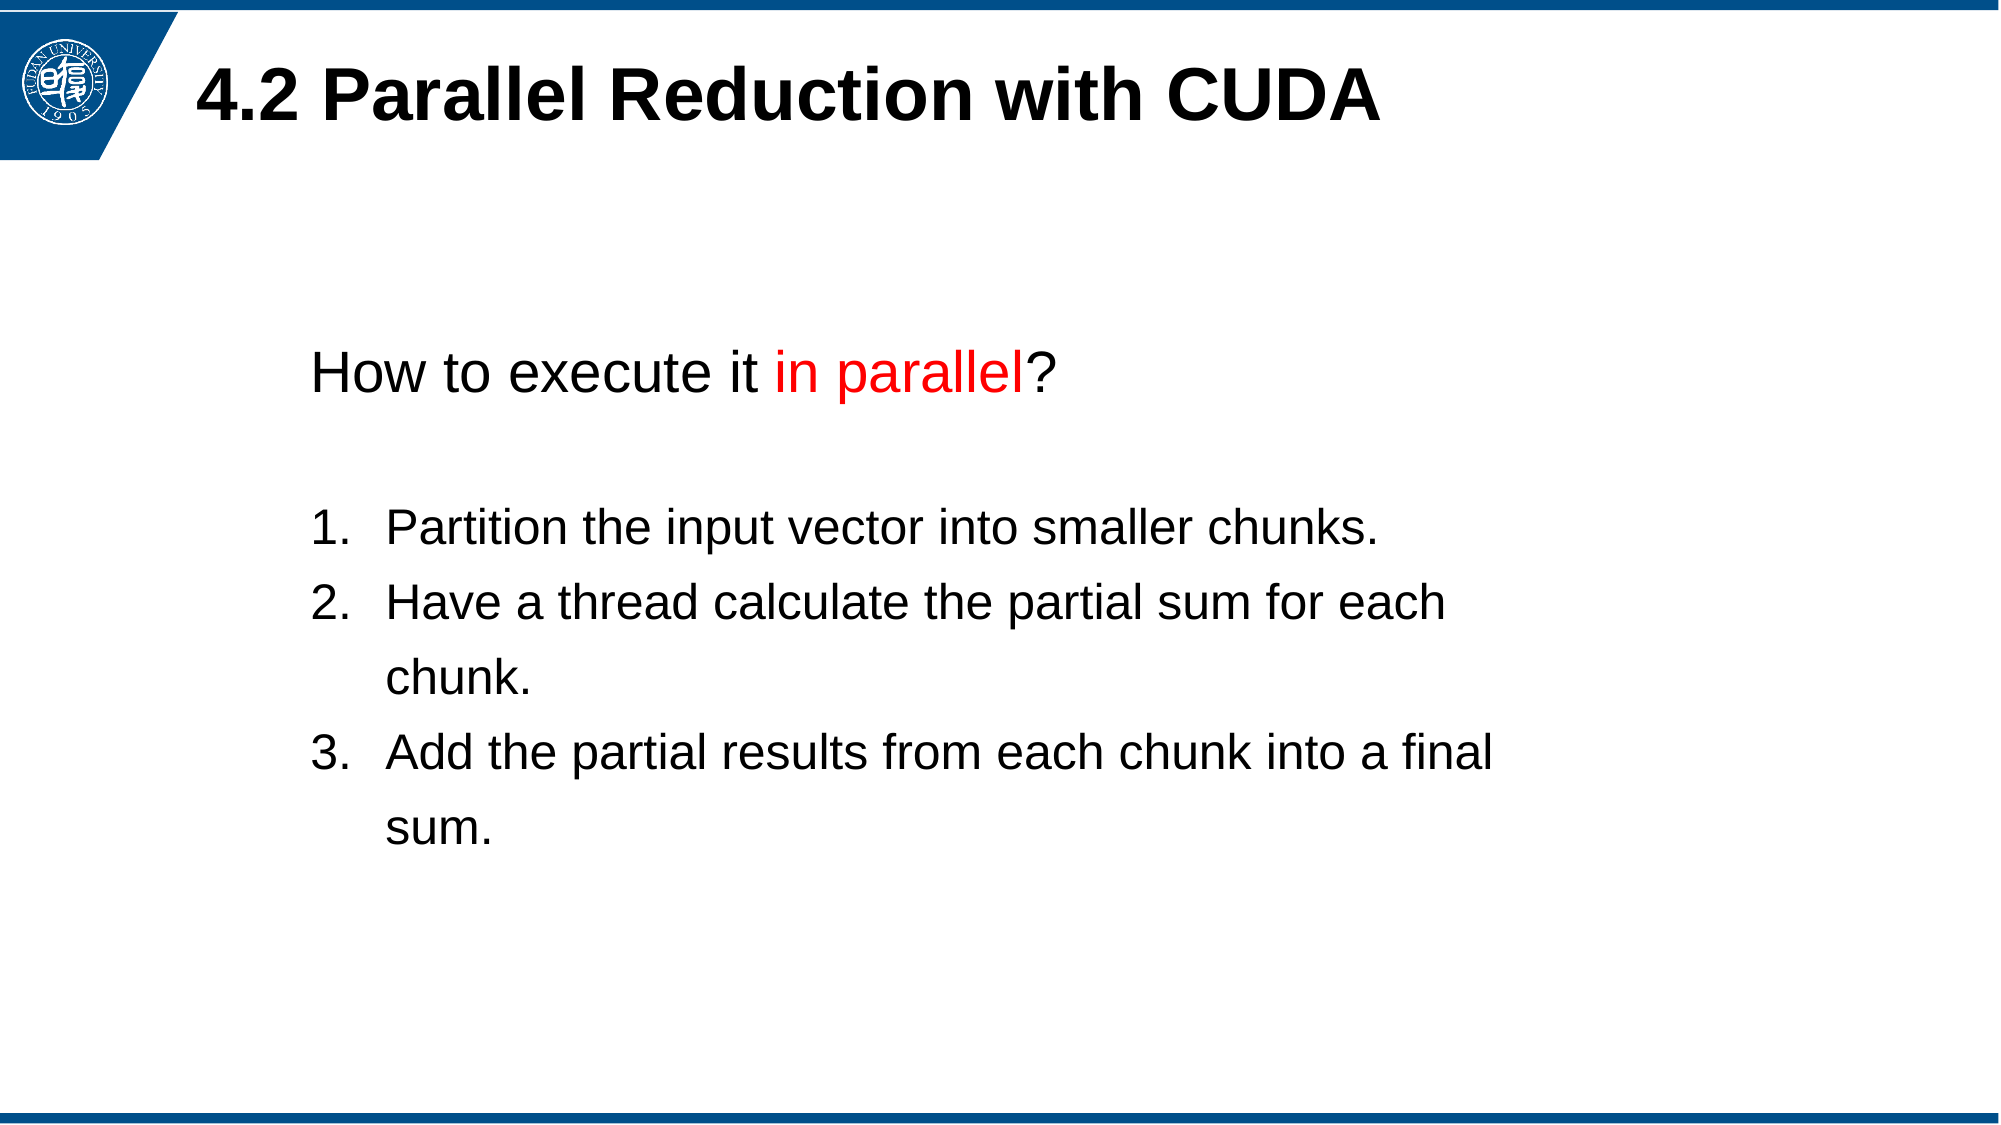

4.2 Parallel Reduction with CUDA
How to execute it in parallel?

Partition the input vector into smaller chunks.
Have a thread calculate the partial sum for each chunk.
Add the partial results from each chunk into a final sum.